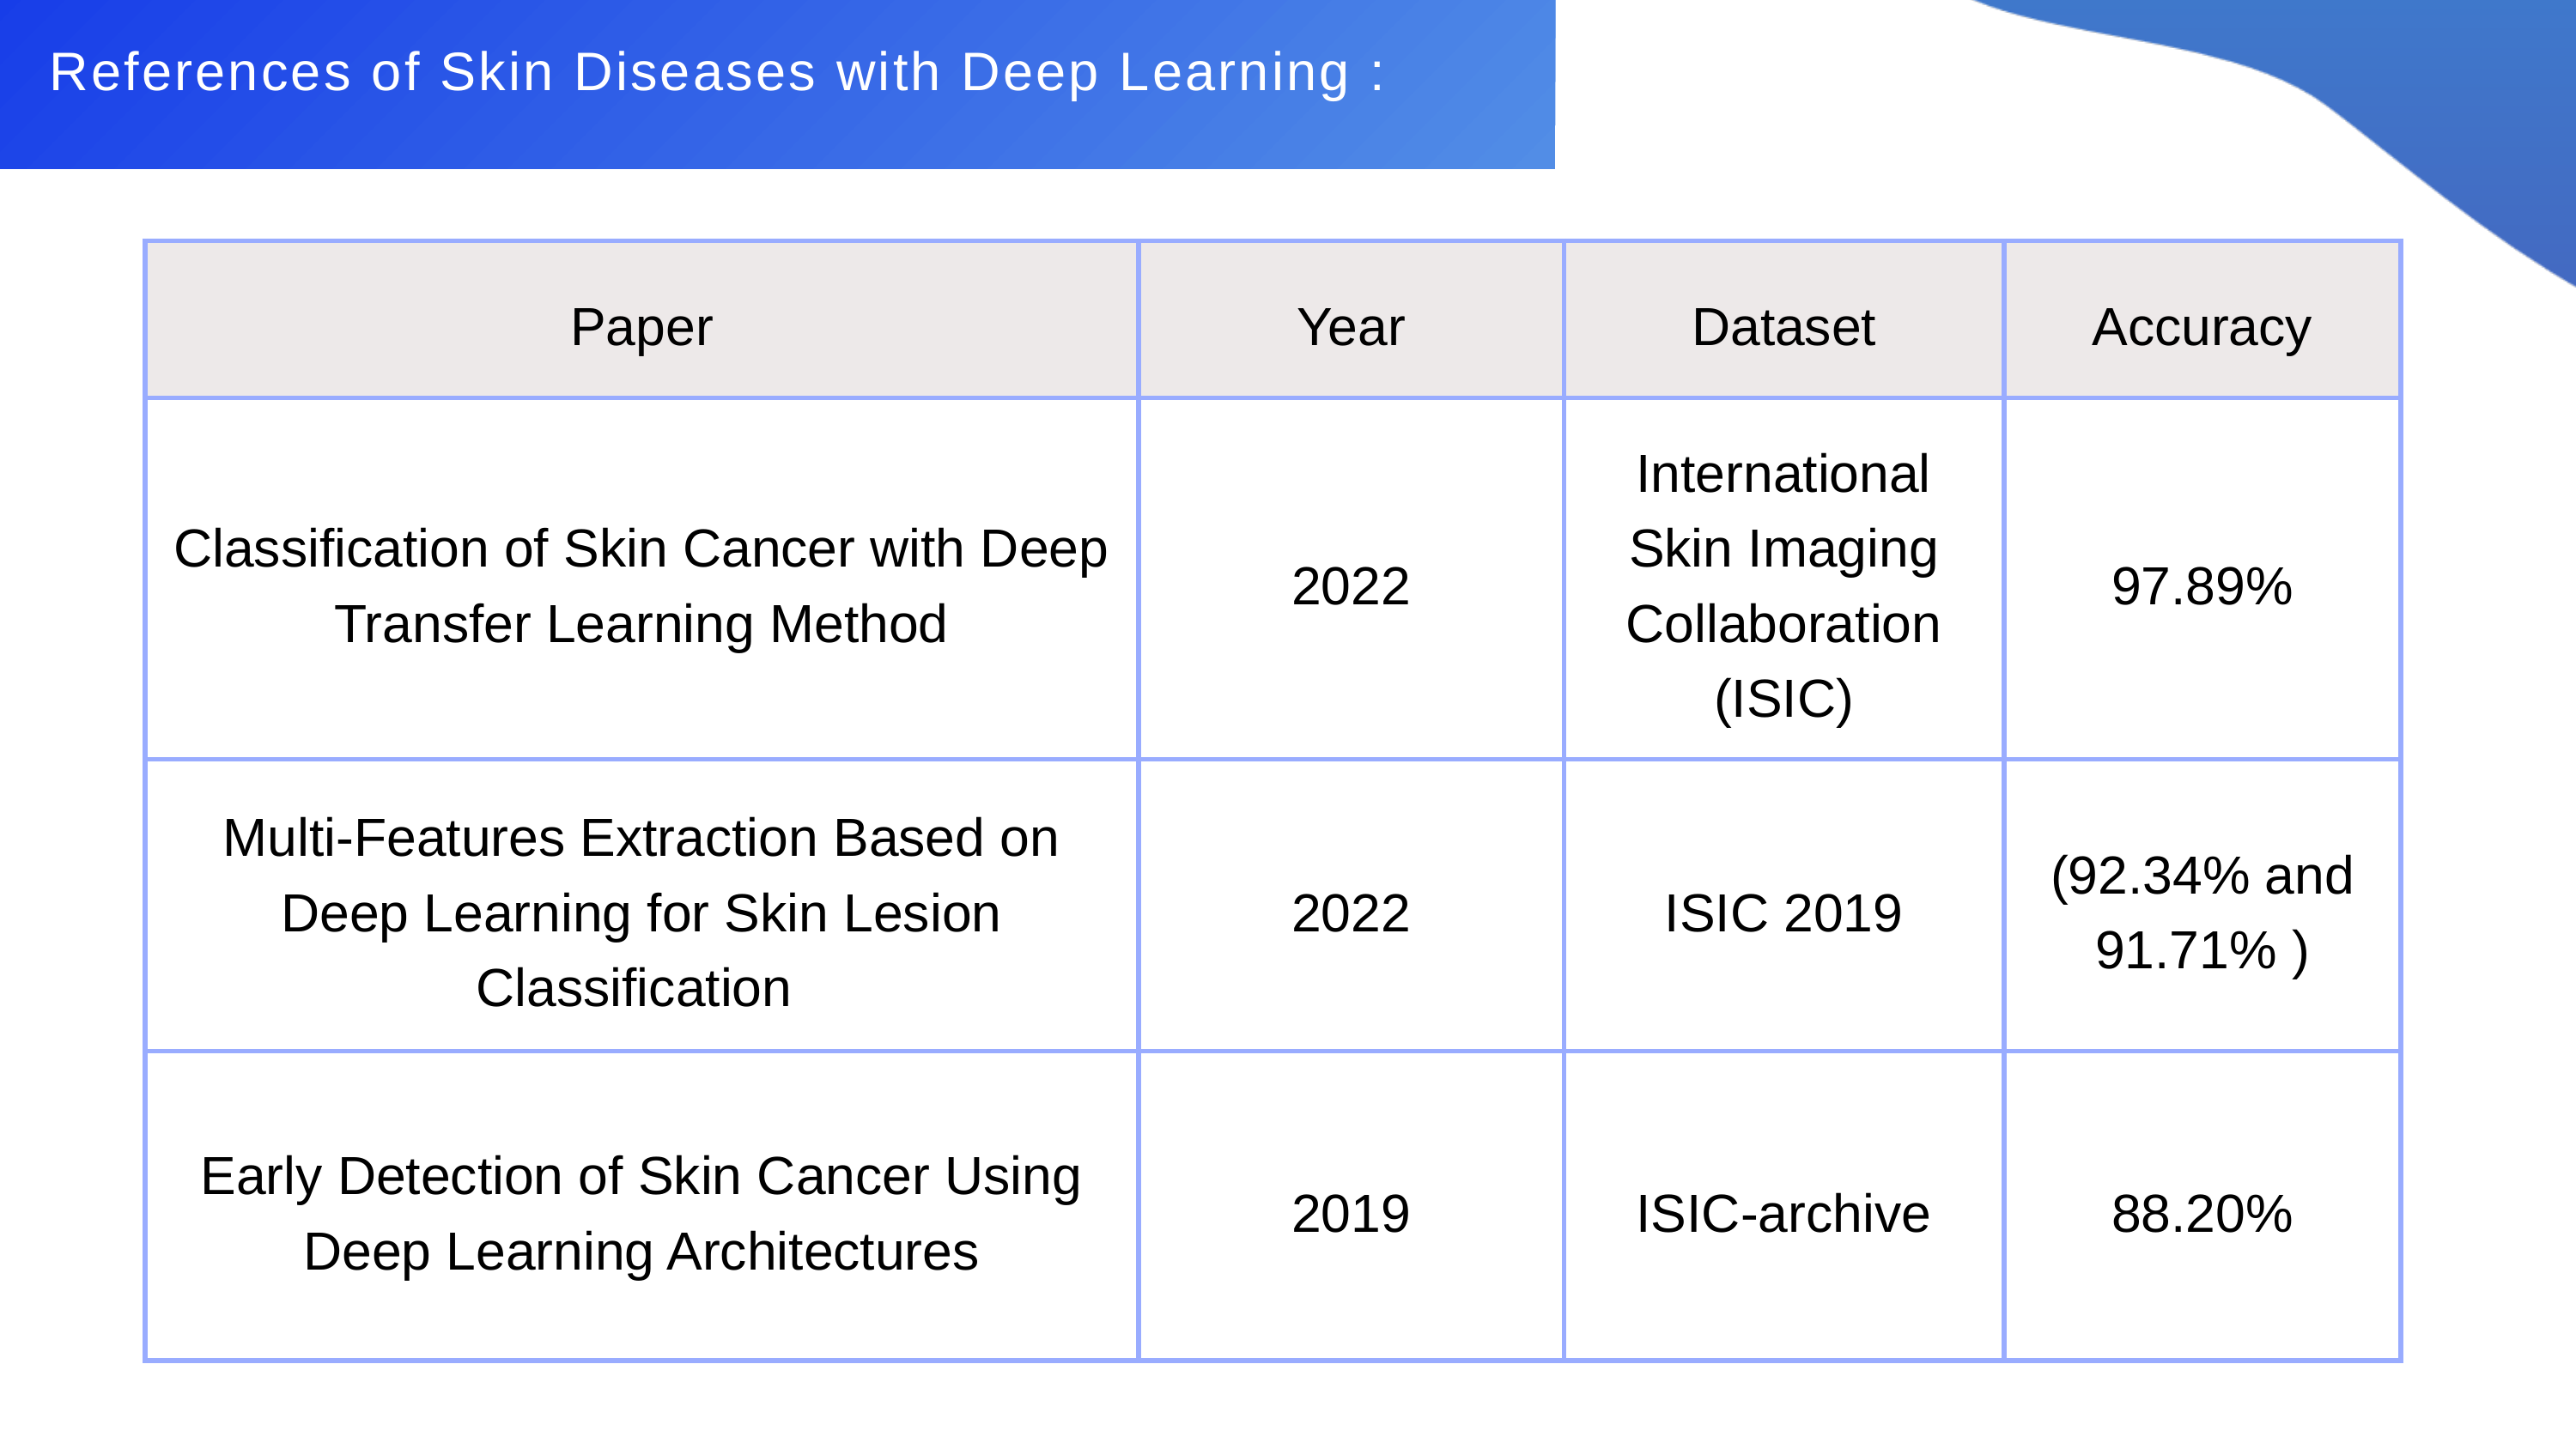

References of Skin Diseases with Deep Learning :
| Paper | Year | Dataset | Accuracy |
| --- | --- | --- | --- |
| Classification of Skin Cancer with Deep Transfer Learning Method | 2022 | International Skin Imaging Collaboration (ISIC) | 97.89% |
| Multi-Features Extraction Based on Deep Learning for Skin Lesion Classification | 2022 | ISIC 2019 | (92.34% and 91.71% ) |
| Early Detection of Skin Cancer Using Deep Learning Architectures | 2019 | ISIC-archive | 88.20% |